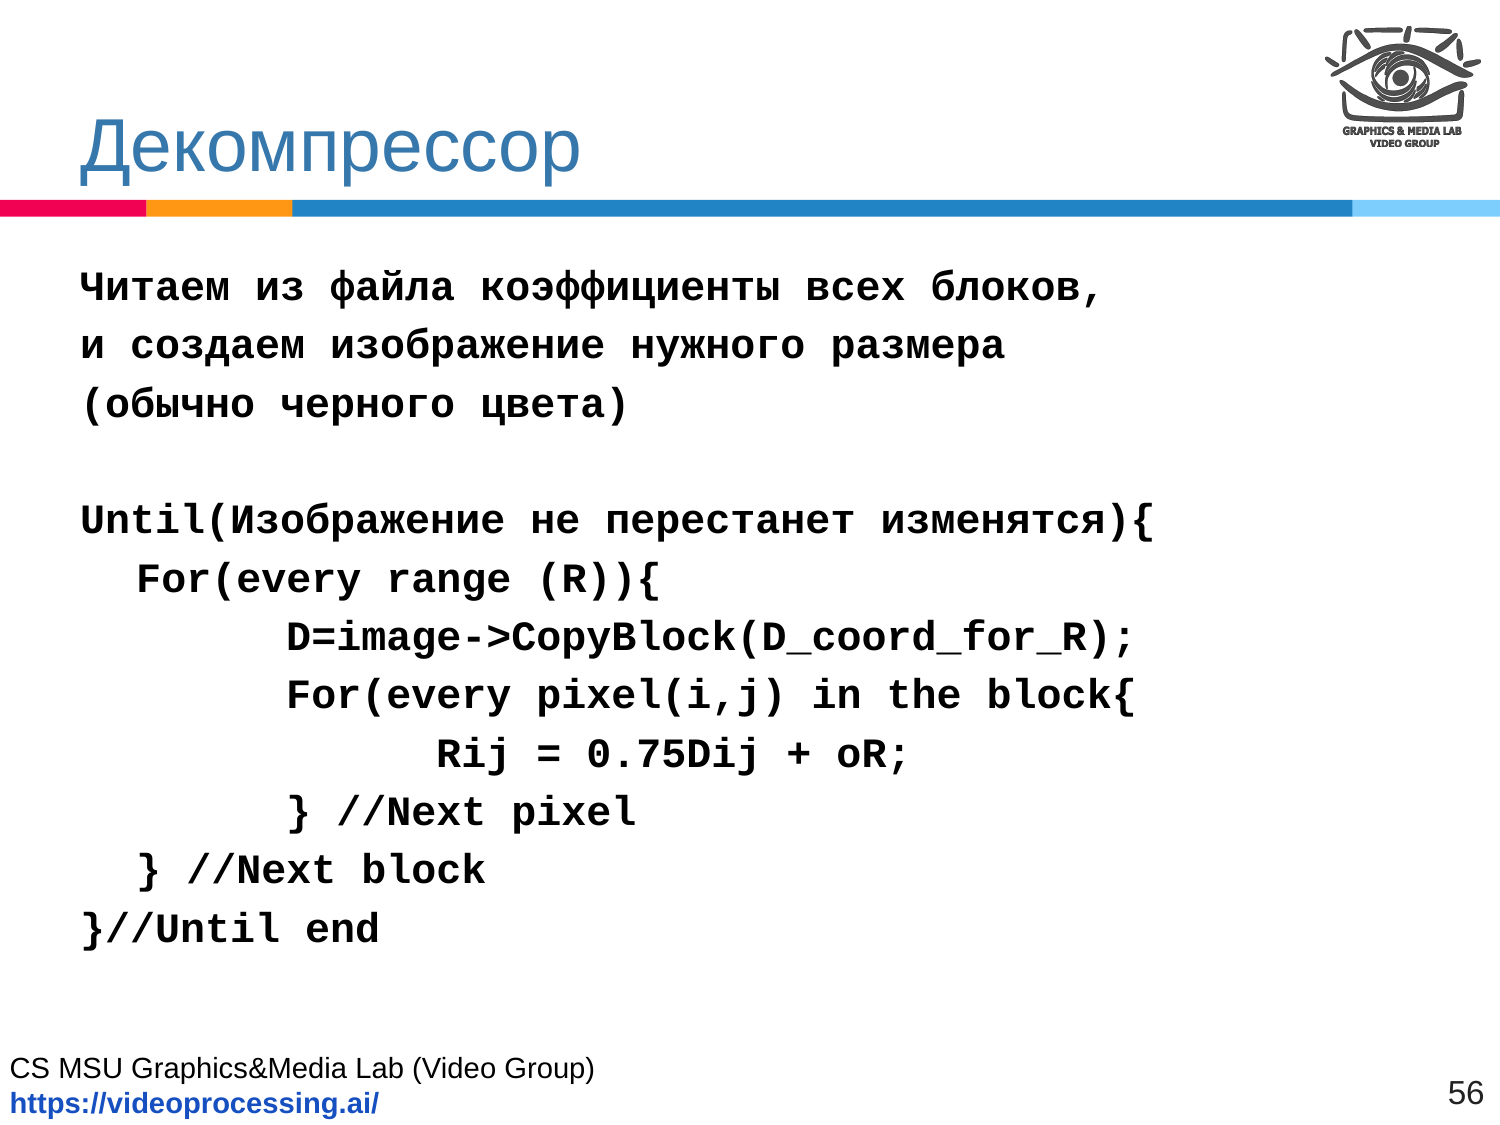

# Декомпрессор
Читаем из файла коэффициенты всех блоков,
и создаем изображение нужного размера
(обычно черного цвета)

Until(Изображение не перестанет изменятся){
	For(every range (R)){
		D=image->CopyBlock(D_coord_for_R);
		For(every pixel(i,j) in the block{
			Rij = 0.75Dij + oR;
		} //Next pixel
	} //Next block
}//Until end

56